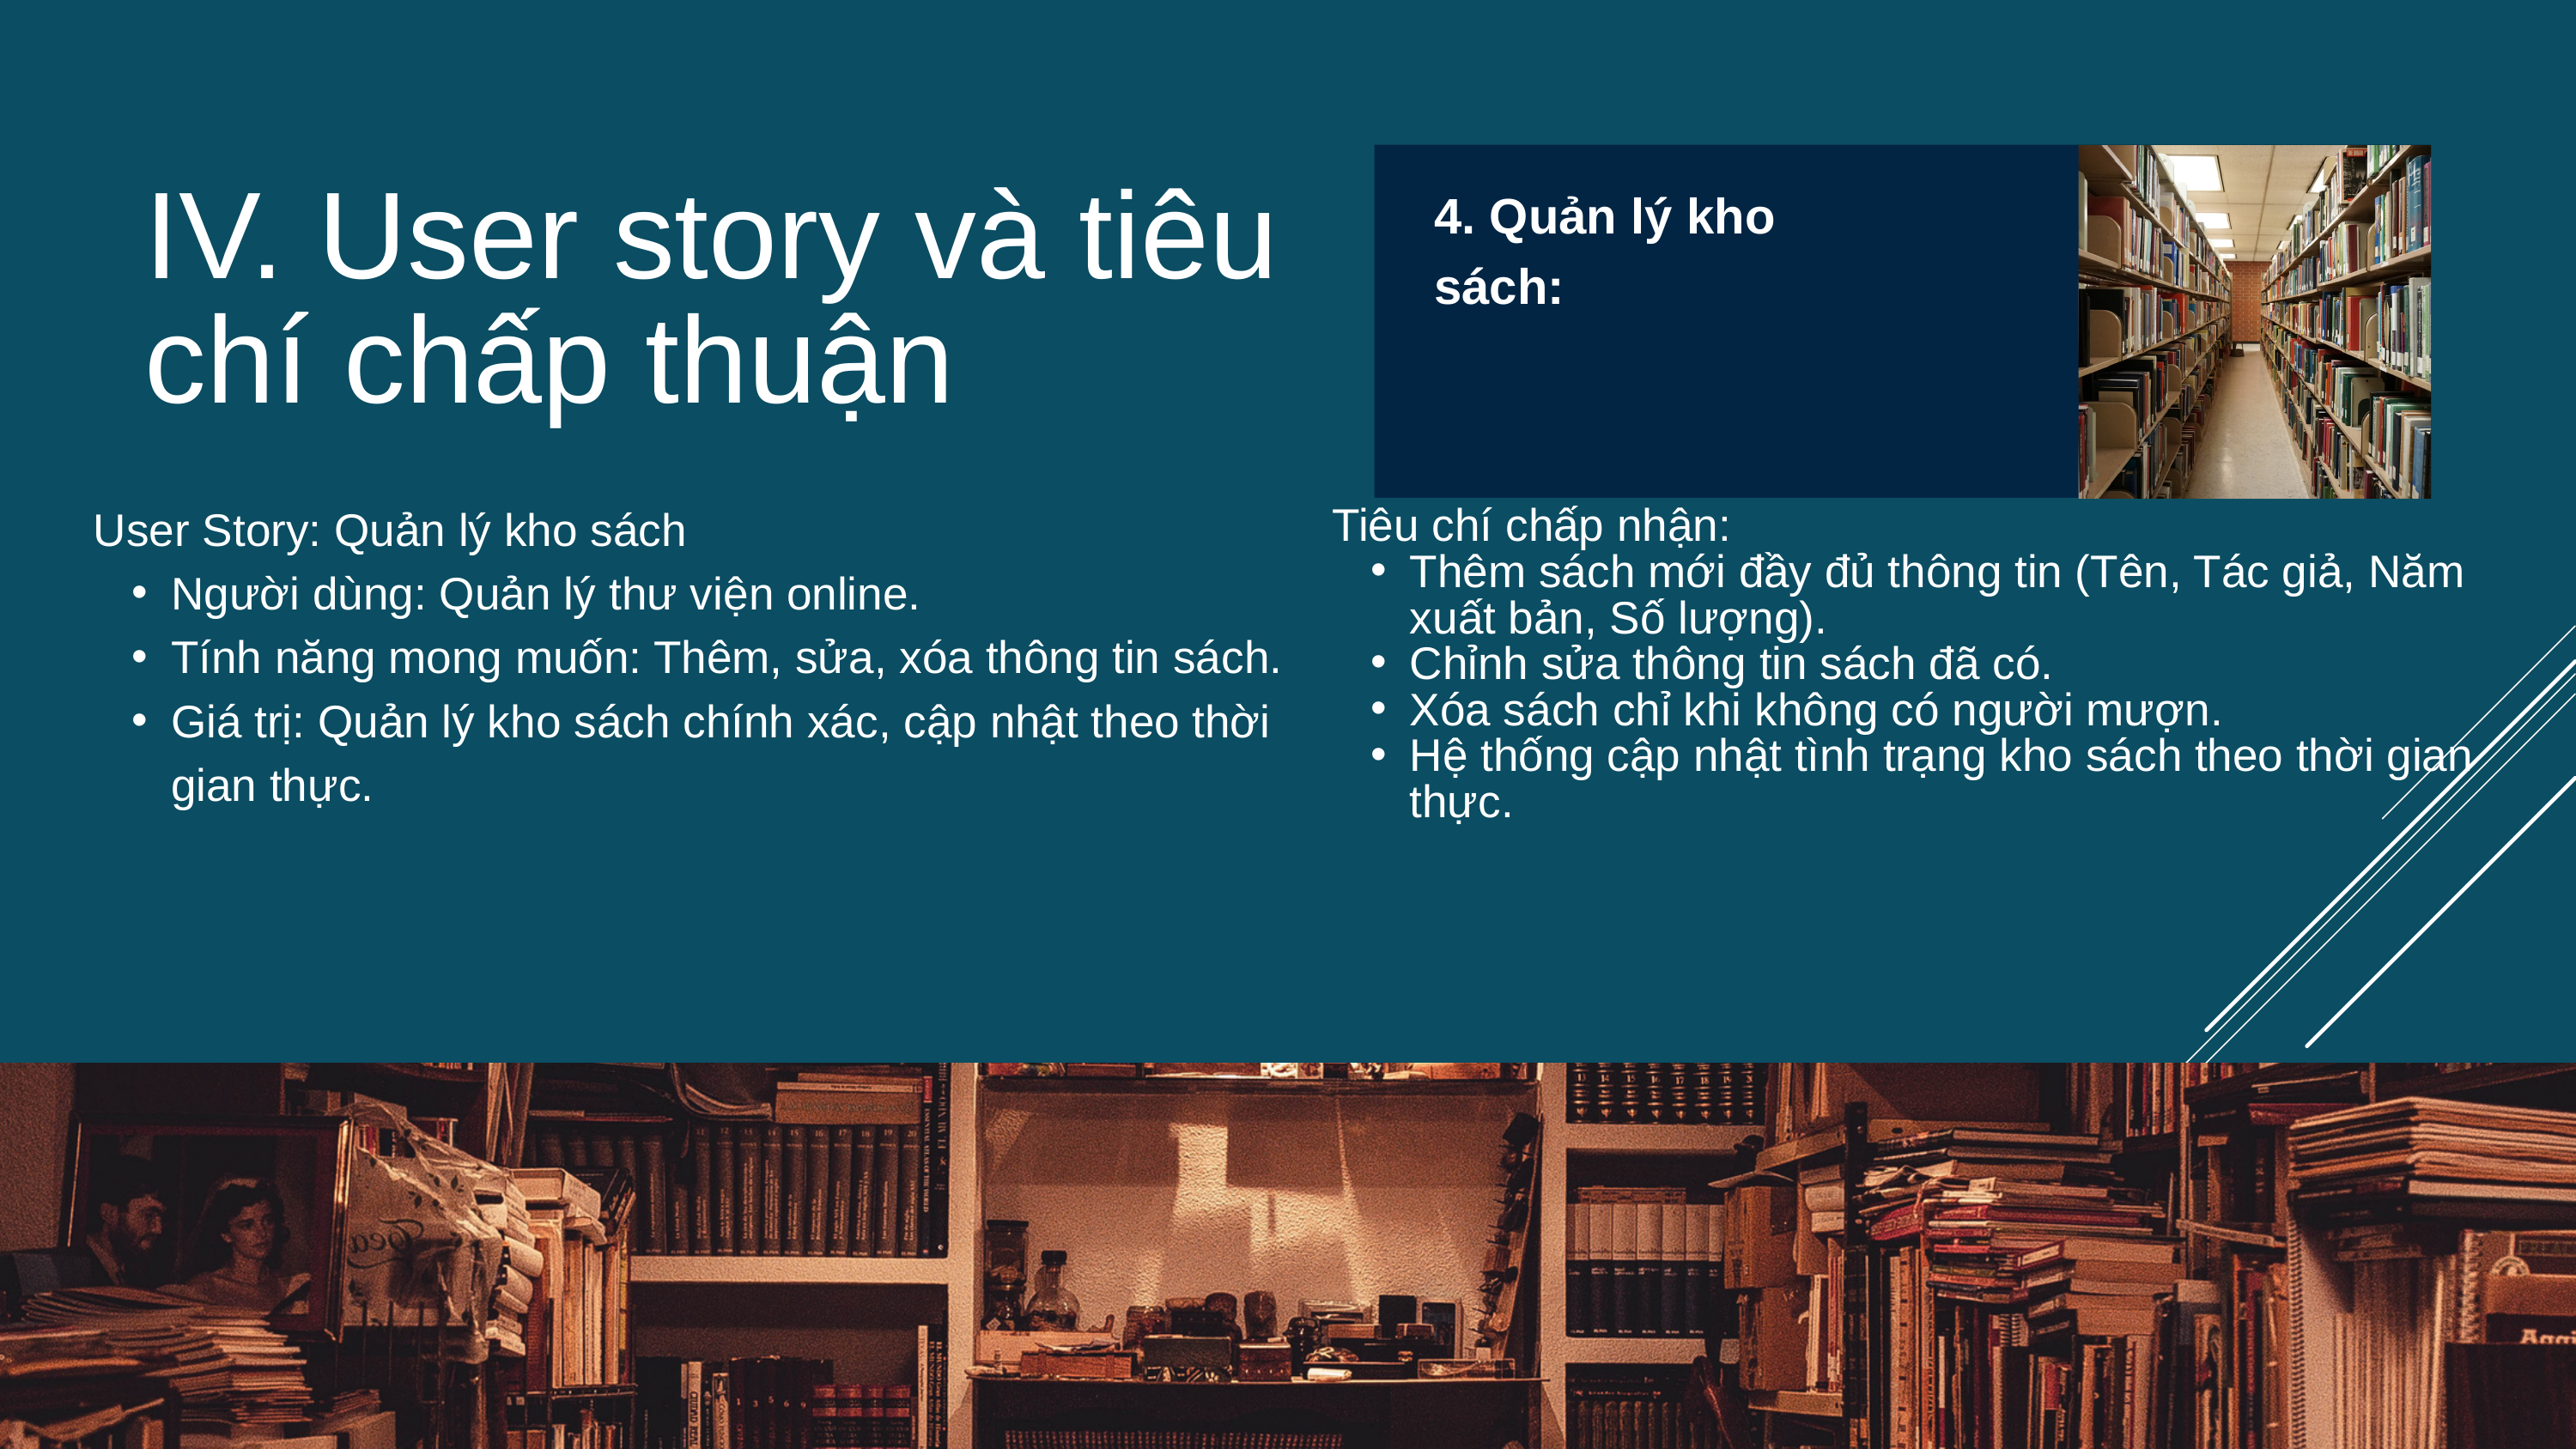

4. Quản lý kho sách:

IV. User story và tiêu chí chấp thuận

User Story: Quản lý kho sách
Người dùng: Quản lý thư viện online.
Tính năng mong muốn: Thêm, sửa, xóa thông tin sách.
Giá trị: Quản lý kho sách chính xác, cập nhật theo thời gian thực.

Tiêu chí chấp nhận:
Thêm sách mới đầy đủ thông tin (Tên, Tác giả, Năm xuất bản, Số lượng).
Chỉnh sửa thông tin sách đã có.
Xóa sách chỉ khi không có người mượn.
Hệ thống cập nhật tình trạng kho sách theo thời gian thực.